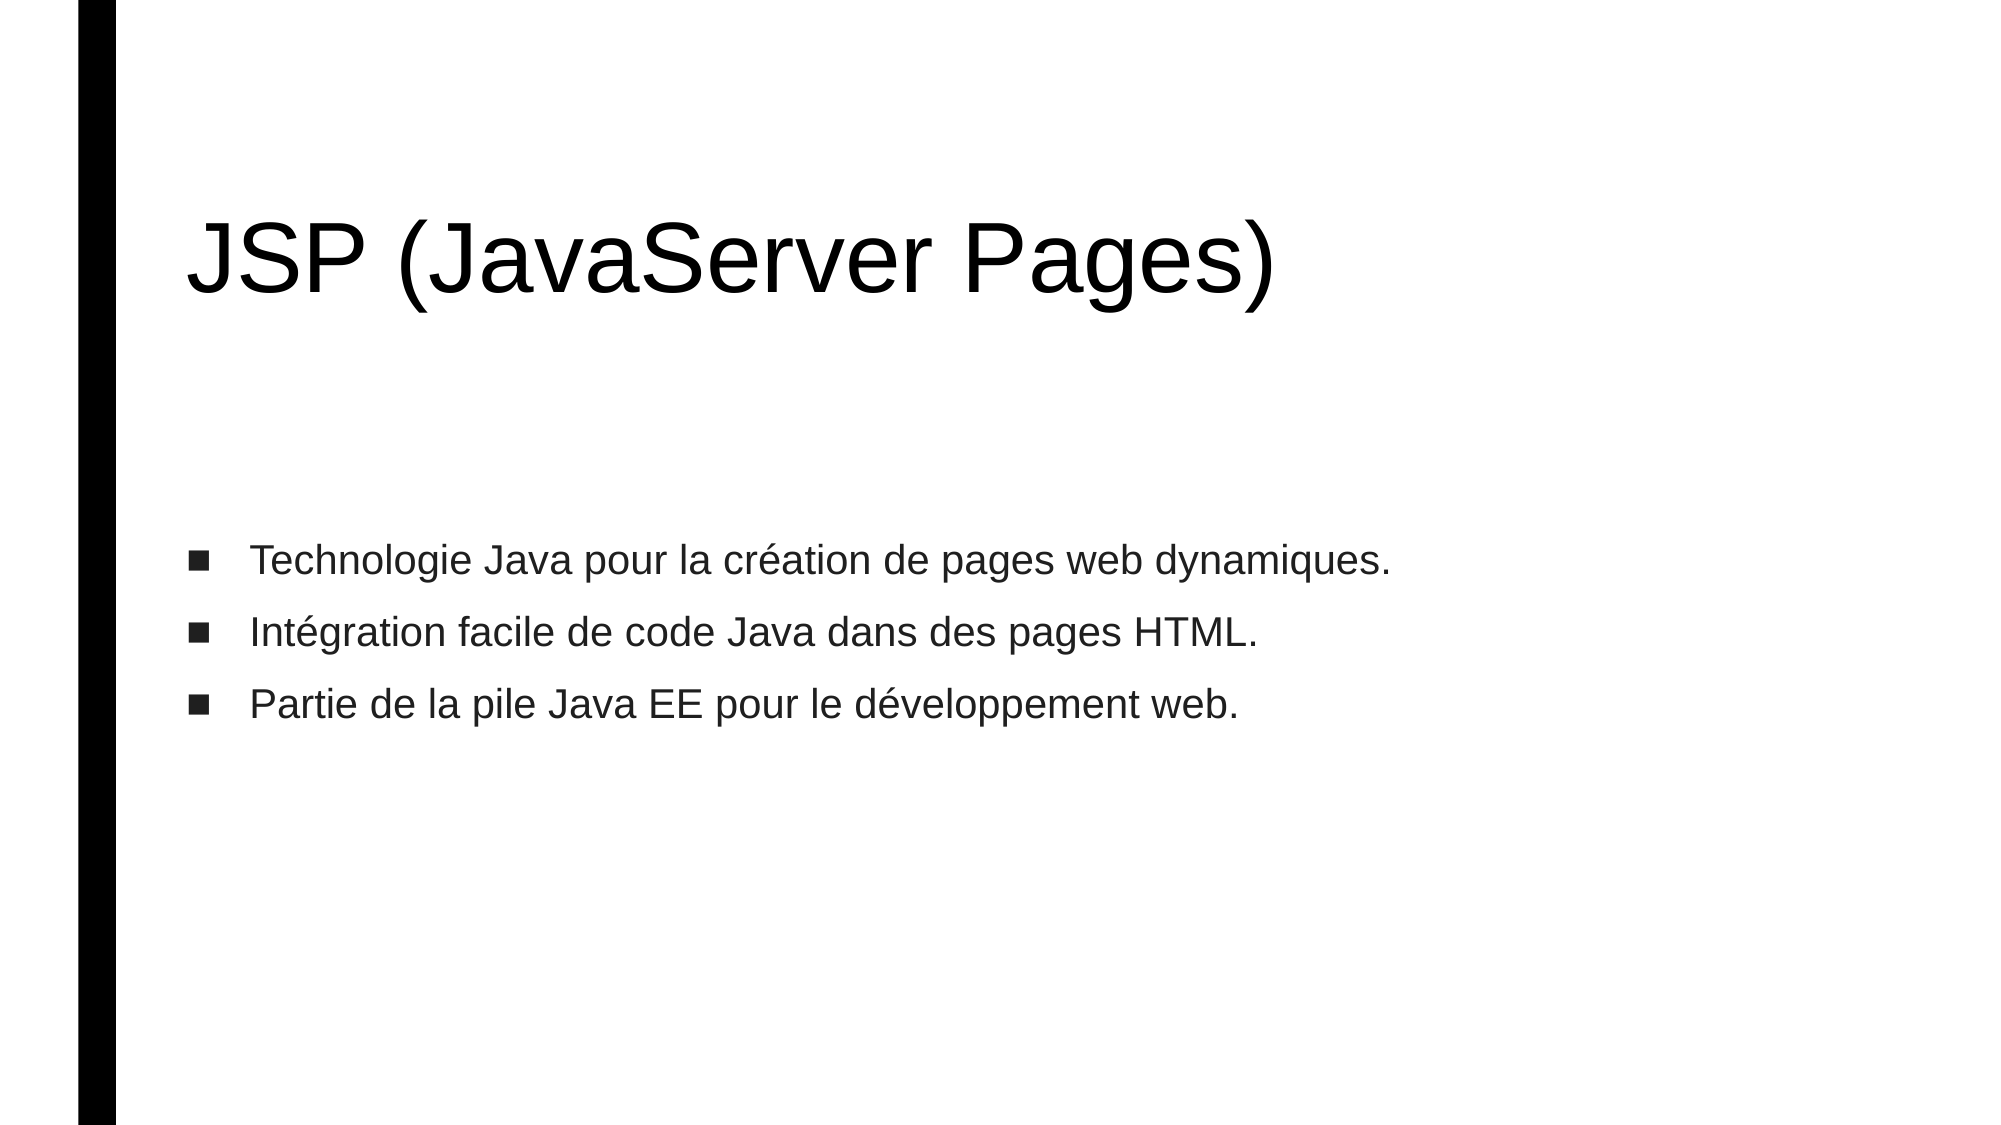

# JSP (JavaServer Pages)
Technologie Java pour la création de pages web dynamiques.
Intégration facile de code Java dans des pages HTML.
Partie de la pile Java EE pour le développement web.